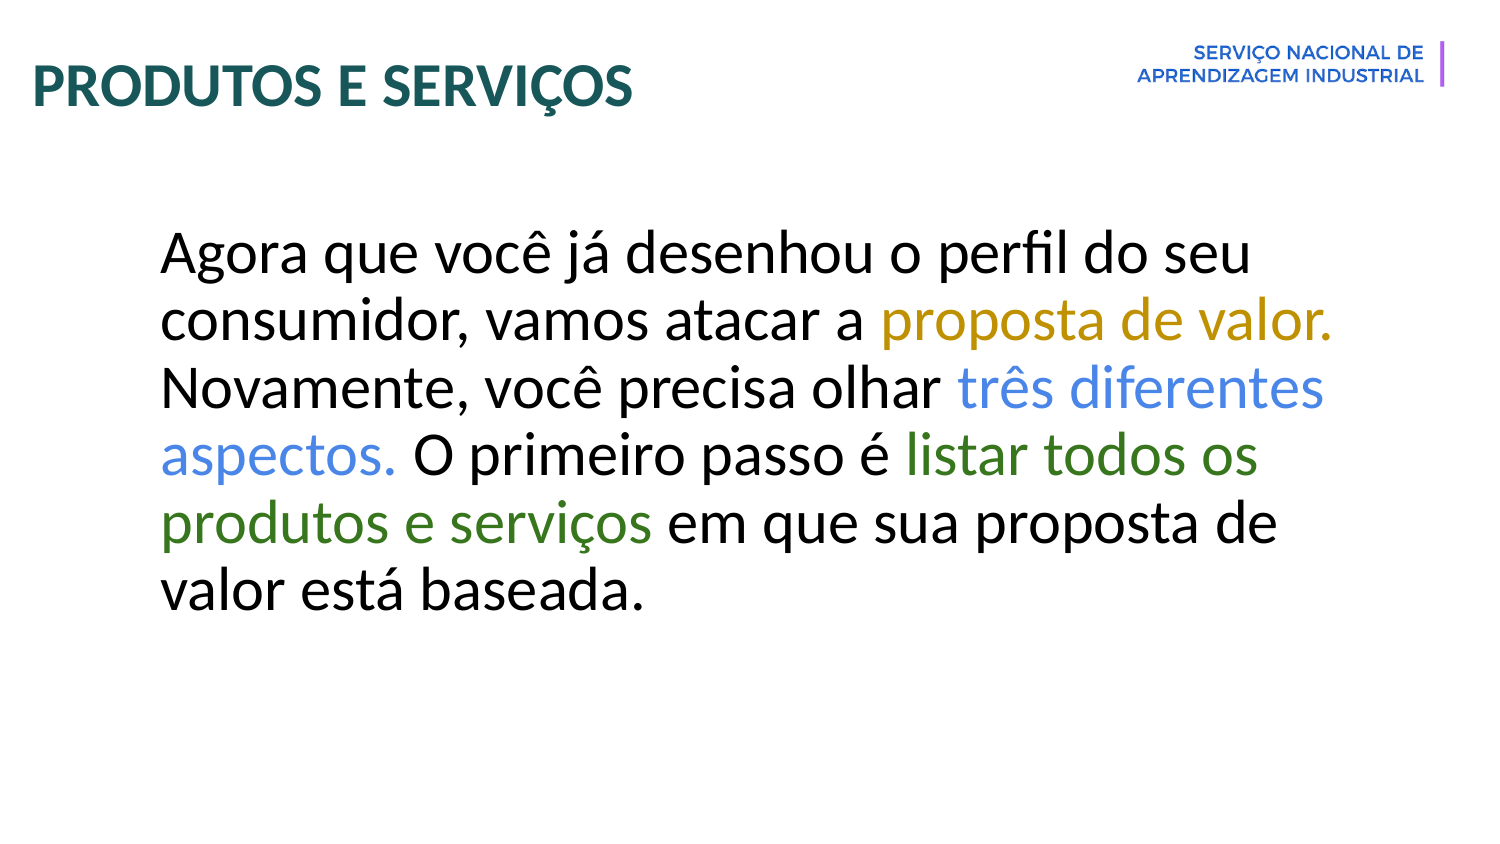

# PRODUTOS E SERVIÇOS
Agora que você já desenhou o perfil do seu consumidor, vamos atacar a proposta de valor. Novamente, você precisa olhar três diferentes aspectos. O primeiro passo é listar todos os produtos e serviços em que sua proposta de valor está baseada.